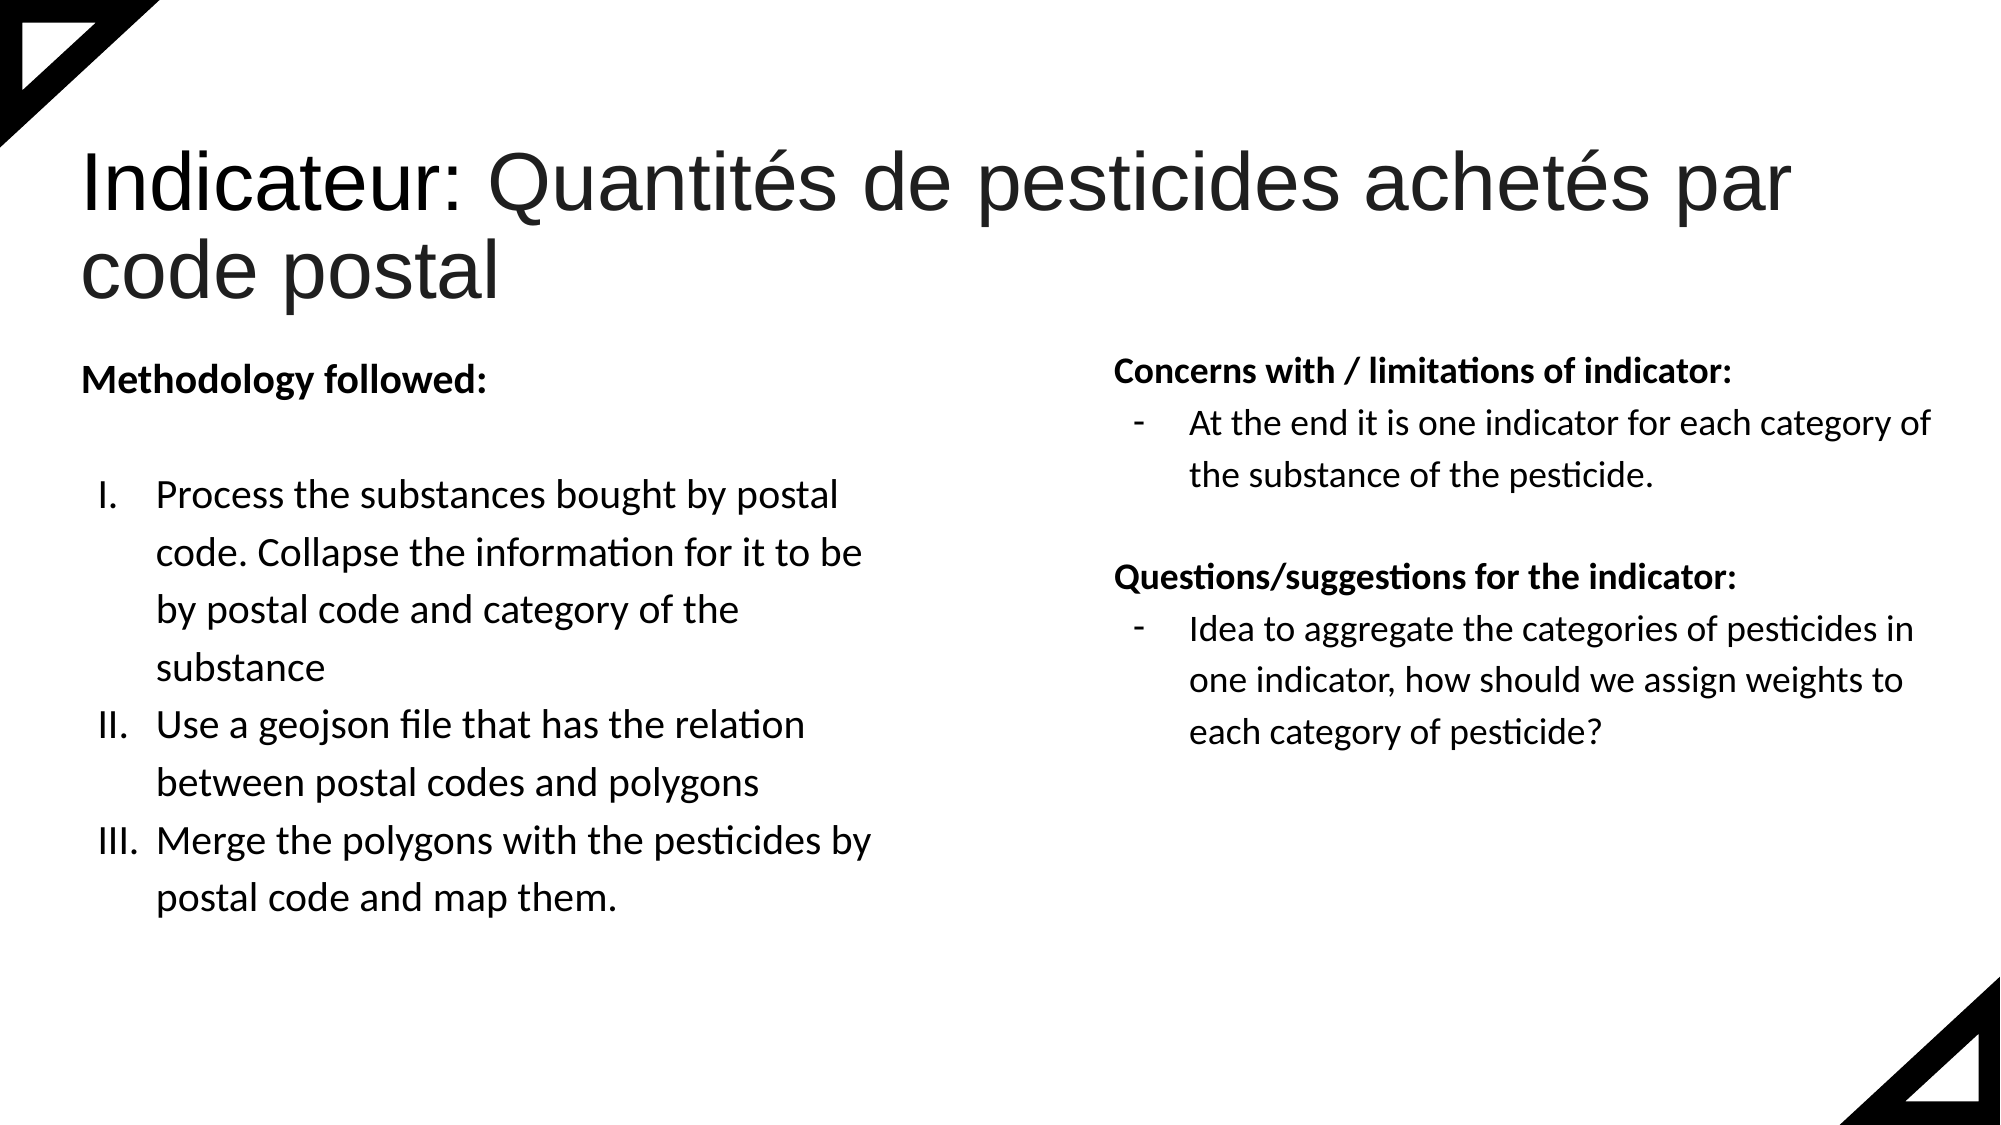

# Indicateur: Quantités de pesticides achetés par code postal
Concerns with / limitations of indicator:
At the end it is one indicator for each category of the substance of the pesticide.

Questions/suggestions for the indicator:
Idea to aggregate the categories of pesticides in one indicator, how should we assign weights to each category of pesticide?

Methodology followed:

Process the substances bought by postal code. Collapse the information for it to be by postal code and category of the substance
Use a geojson file that has the relation between postal codes and polygons
Merge the polygons with the pesticides by postal code and map them.